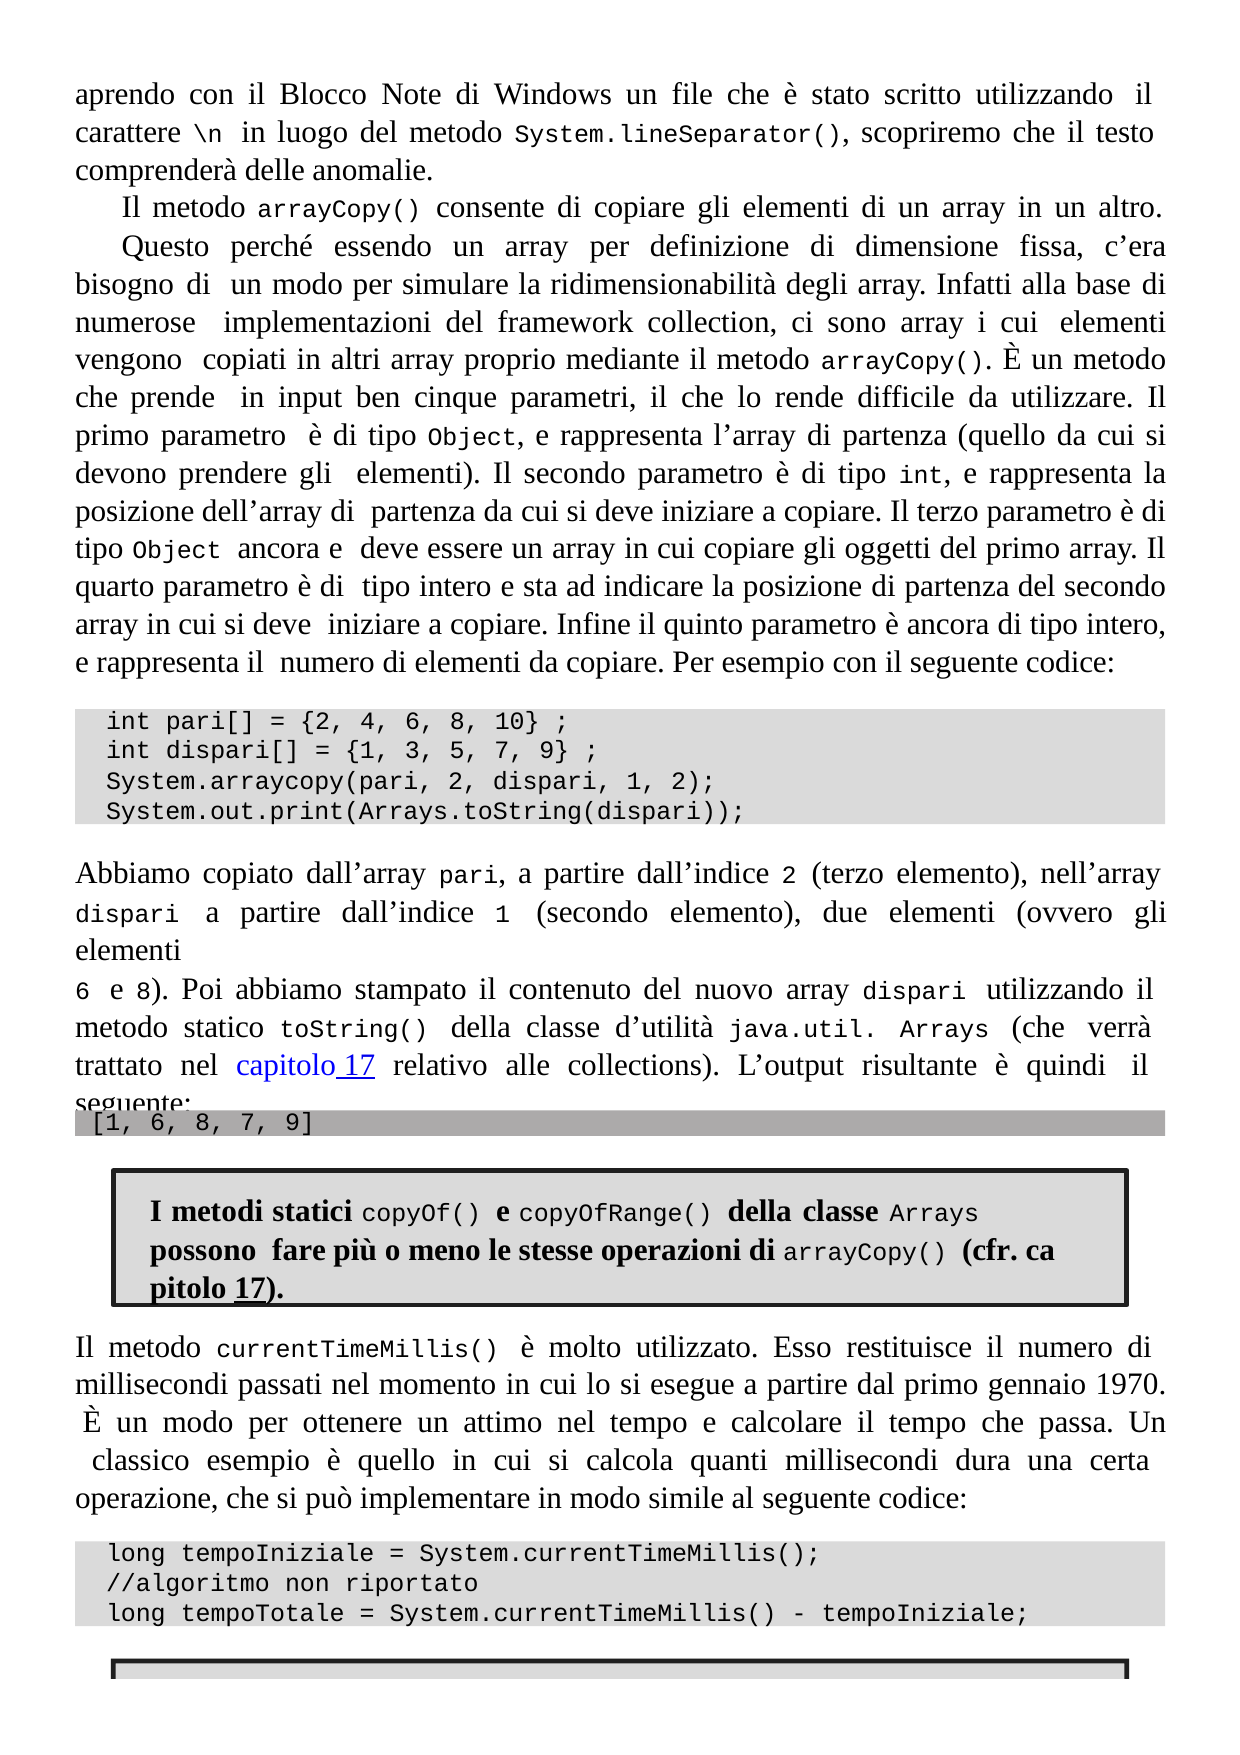

aprendo con il Blocco Note di Windows un file che è stato scritto utilizzando il  carattere \n in luogo del metodo System.lineSeparator(), scopriremo che il testo  comprenderà delle anomalie.
Il metodo arrayCopy() consente di copiare gli elementi di un array in un altro.
Questo perché essendo un array per definizione di dimensione fissa, c’era bisogno di  un modo per simulare la ridimensionabilità degli array. Infatti alla base di numerose  implementazioni del framework collection, ci sono array i cui elementi vengono  copiati in altri array proprio mediante il metodo arrayCopy(). È un metodo che prende  in input ben cinque parametri, il che lo rende difficile da utilizzare. Il primo parametro  è di tipo Object, e rappresenta l’array di partenza (quello da cui si devono prendere gli  elementi). Il secondo parametro è di tipo int, e rappresenta la posizione dell’array di  partenza da cui si deve iniziare a copiare. Il terzo parametro è di tipo Object ancora e  deve essere un array in cui copiare gli oggetti del primo array. Il quarto parametro è di  tipo intero e sta ad indicare la posizione di partenza del secondo array in cui si deve  iniziare a copiare. Infine il quinto parametro è ancora di tipo intero, e rappresenta il  numero di elementi da copiare. Per esempio con il seguente codice:
int pari[] = {2, 4, 6, 8, 10} ;
int dispari[] = {1, 3, 5, 7, 9} ;
System.arraycopy(pari, 2, dispari, 1, 2);  System.out.print(Arrays.toString(dispari));
Abbiamo copiato dall’array pari, a partire dall’indice 2 (terzo elemento), nell’array
dispari a partire dall’indice 1 (secondo elemento), due elementi (ovvero gli elementi
6 e 8). Poi abbiamo stampato il contenuto del nuovo array dispari utilizzando il  metodo statico toString() della classe d’utilità java.util. Arrays (che verrà  trattato nel capitolo 17 relativo alle collections). L’output risultante è quindi il  seguente:
[1, 6, 8, 7, 9]
I metodi statici copyOf() e copyOfRange() della classe Arrays possono  fare più o meno le stesse operazioni di arrayCopy() (cfr. capitolo 17).
Il metodo currentTimeMillis() è molto utilizzato. Esso restituisce il numero di  millisecondi passati nel momento in cui lo si esegue a partire dal primo gennaio 1970.  È un modo per ottenere un attimo nel tempo e calcolare il tempo che passa. Un  classico esempio è quello in cui si calcola quanti millisecondi dura una certa  operazione, che si può implementare in modo simile al seguente codice:
long tempoIniziale = System.currentTimeMillis();
//algoritmo non riportato
long tempoTotale = System.currentTimeMillis() - tempoIniziale;